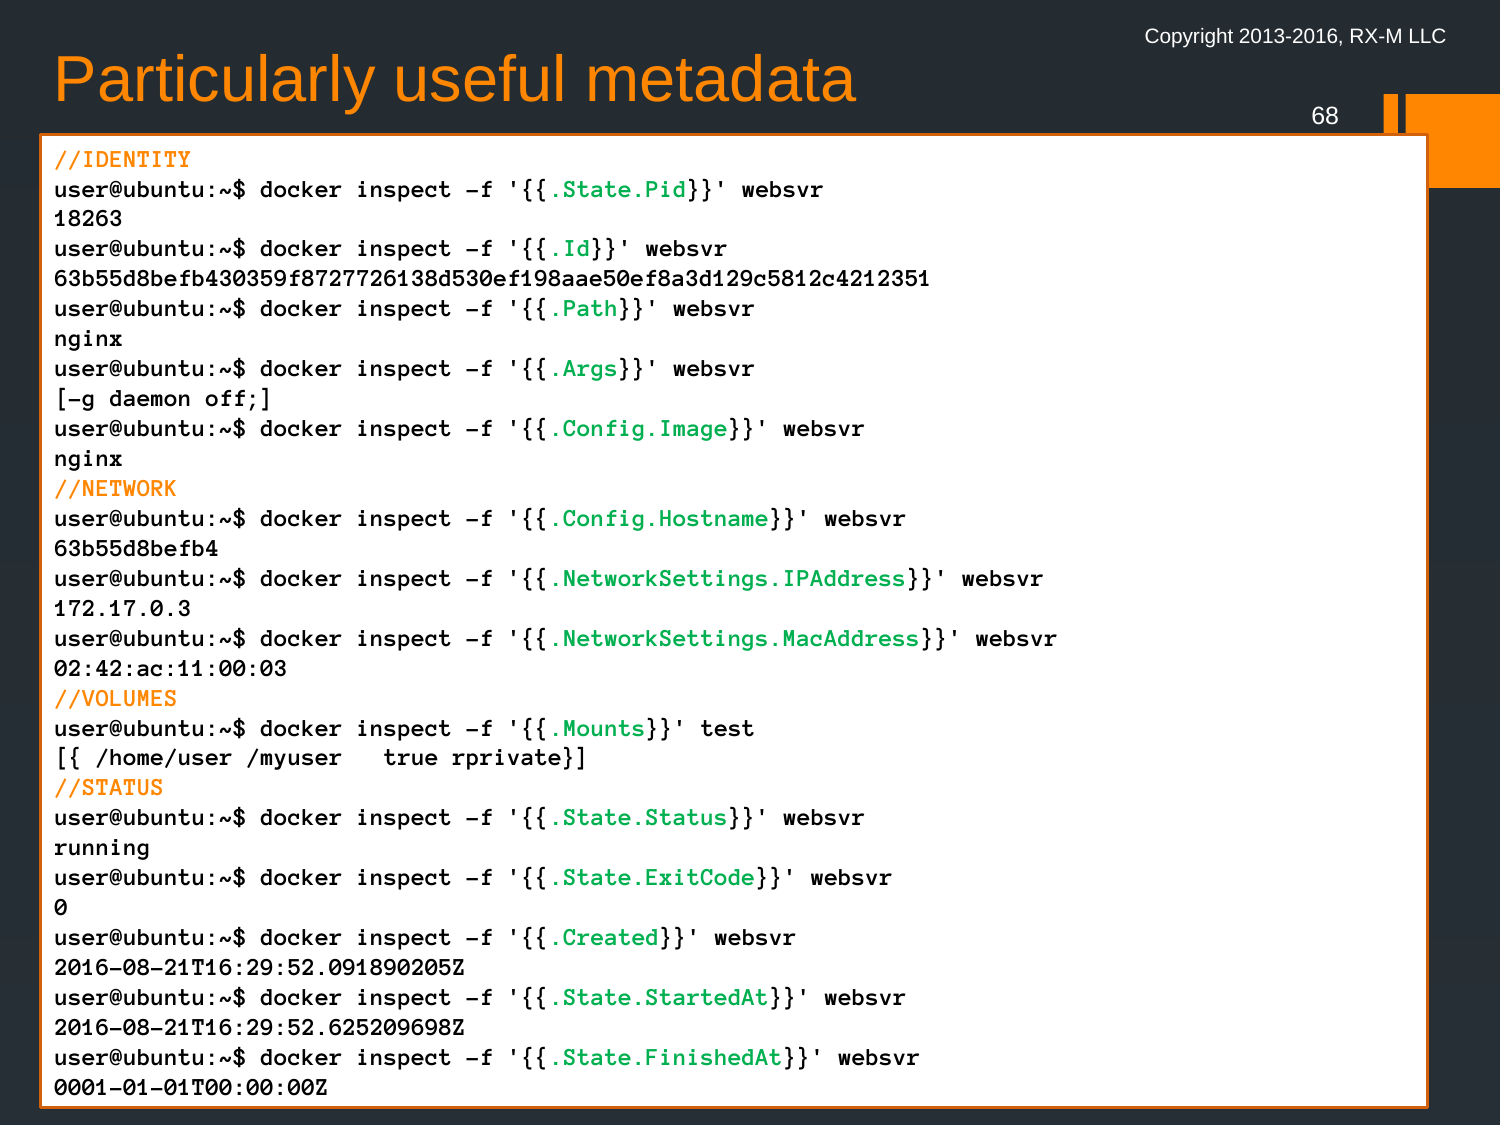

Copyright 2013-2016, RX-M LLC
# Particularly useful metadata
68
//IDENTITY
user@ubuntu:~$ docker inspect -f '{{.State.Pid}}' websvr
18263
user@ubuntu:~$ docker inspect -f '{{.Id}}' websvr
63b55d8befb430359f8727726138d530ef198aae50ef8a3d129c5812c4212351
user@ubuntu:~$ docker inspect -f '{{.Path}}' websvr
nginx
user@ubuntu:~$ docker inspect -f '{{.Args}}' websvr
[-g daemon off;]
user@ubuntu:~$ docker inspect -f '{{.Config.Image}}' websvr
nginx
//NETWORK
user@ubuntu:~$ docker inspect -f '{{.Config.Hostname}}' websvr
63b55d8befb4
user@ubuntu:~$ docker inspect -f '{{.NetworkSettings.IPAddress}}' websvr
172.17.0.3
user@ubuntu:~$ docker inspect -f '{{.NetworkSettings.MacAddress}}' websvr
02:42:ac:11:00:03
//VOLUMES
user@ubuntu:~$ docker inspect -f '{{.Mounts}}' test
[{ /home/user /myuser   true rprivate}]
//STATUS
user@ubuntu:~$ docker inspect -f '{{.State.Status}}' websvr
running
user@ubuntu:~$ docker inspect -f '{{.State.ExitCode}}' websvr
0
user@ubuntu:~$ docker inspect -f '{{.Created}}' websvr
2016-08-21T16:29:52.091890205Z
user@ubuntu:~$ docker inspect -f '{{.State.StartedAt}}' websvr
2016-08-21T16:29:52.625209698Z
user@ubuntu:~$ docker inspect -f '{{.State.FinishedAt}}' websvr
0001-01-01T00:00:00Z